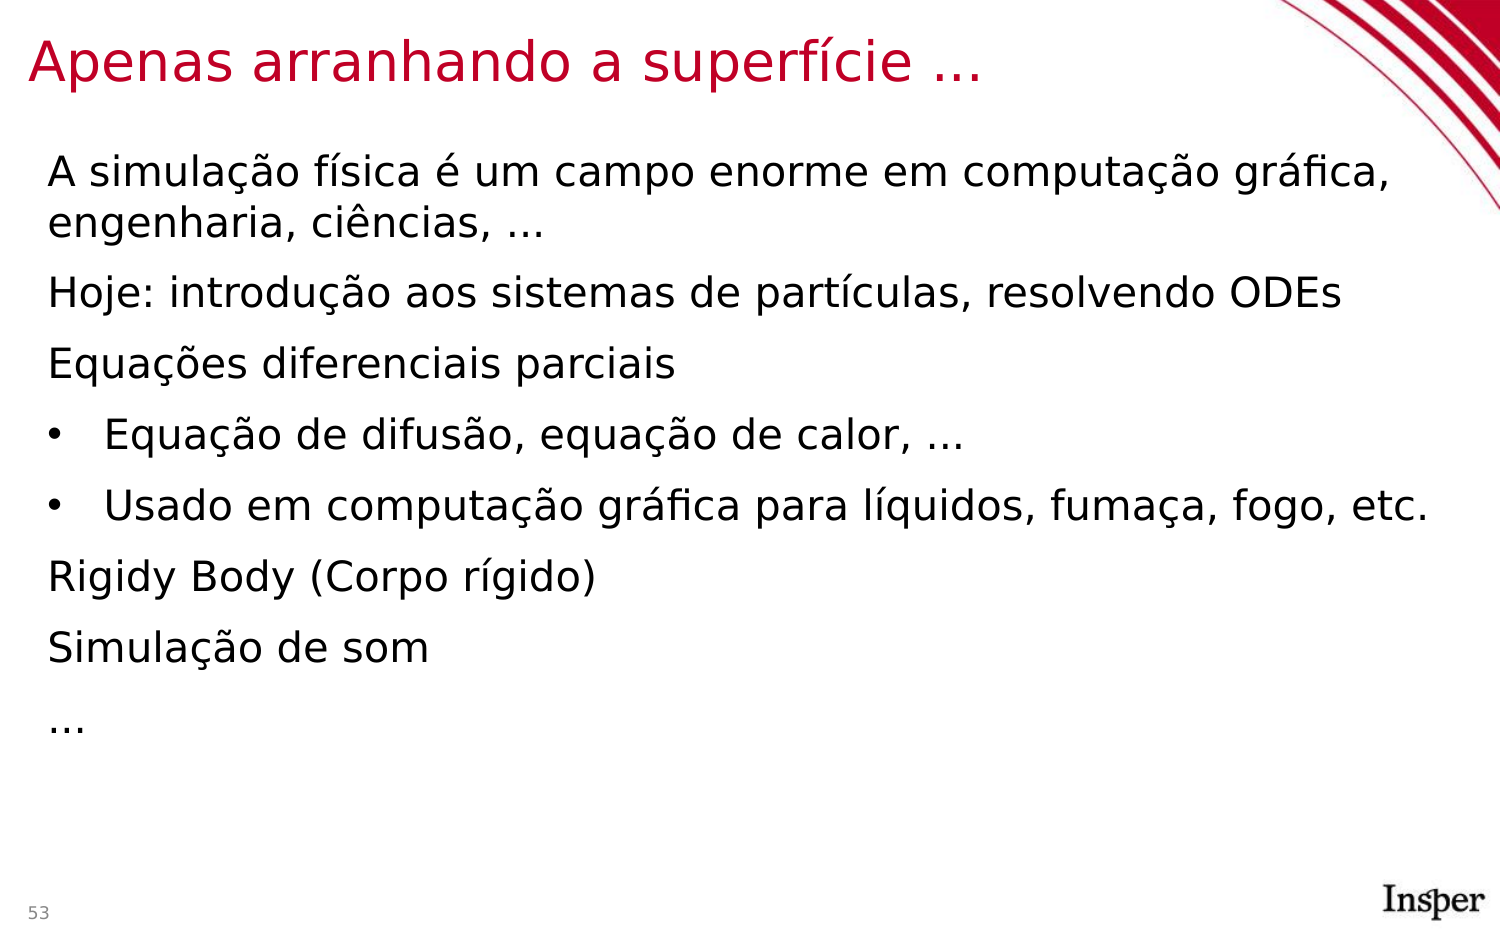

# Apenas arranhando a superfície ...
A simulação física é um campo enorme em computação gráfica, engenharia, ciências, ...
Hoje: introdução aos sistemas de partículas, resolvendo ODEs
Equações diferenciais parciais
Equação de difusão, equação de calor, ...
Usado em computação gráfica para líquidos, fumaça, fogo, etc.
Rigidy Body (Corpo rígido)
Simulação de som
...

53